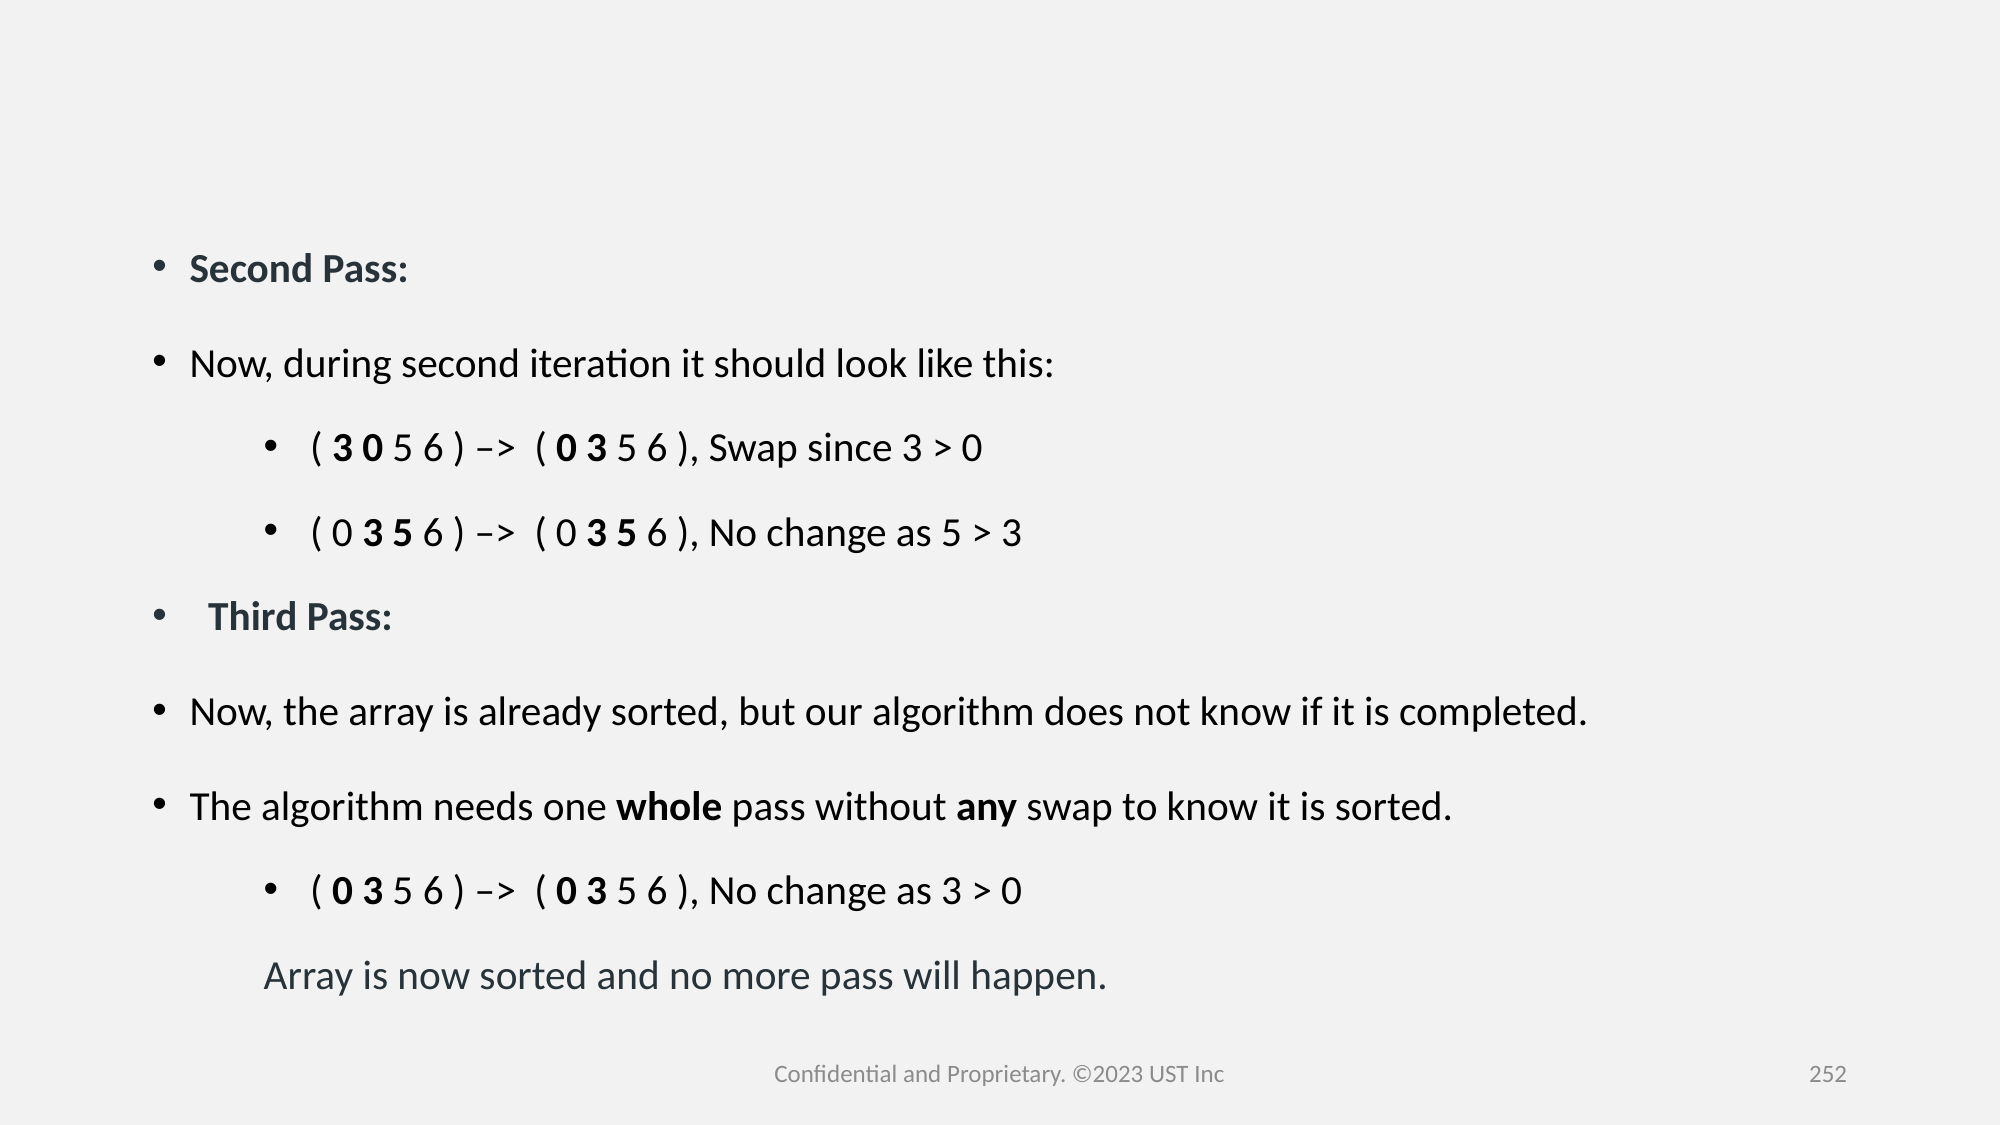

Second Pass:
Now, during second iteration it should look like this:
( 3 0 5 6 ) –>  ( 0 3 5 6 ), Swap since 3 > 0
( 0 3 5 6 ) –>  ( 0 3 5 6 ), No change as 5 > 3
Third Pass:
Now, the array is already sorted, but our algorithm does not know if it is completed.
The algorithm needs one whole pass without any swap to know it is sorted.
( 0 3 5 6 ) –>  ( 0 3 5 6 ), No change as 3 > 0
Array is now sorted and no more pass will happen.

Confidential and Proprietary. ©2023 UST Inc
252